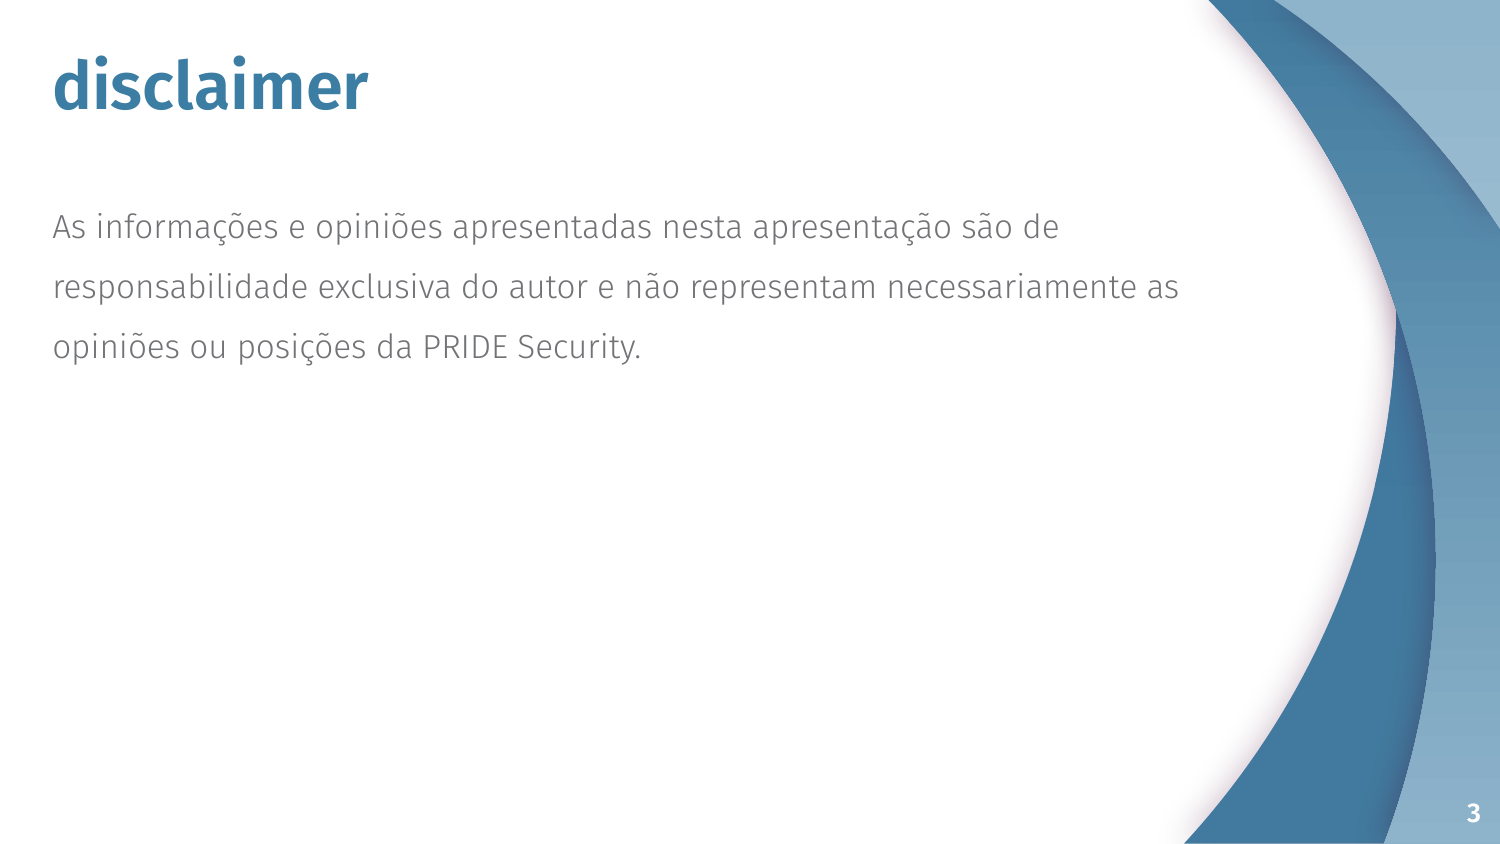

# disclaimer

As informações e opiniões apresentadas nesta apresentação são de responsabilidade exclusiva do autor e não representam necessariamente as opiniões ou posições da PRIDE Security.

3